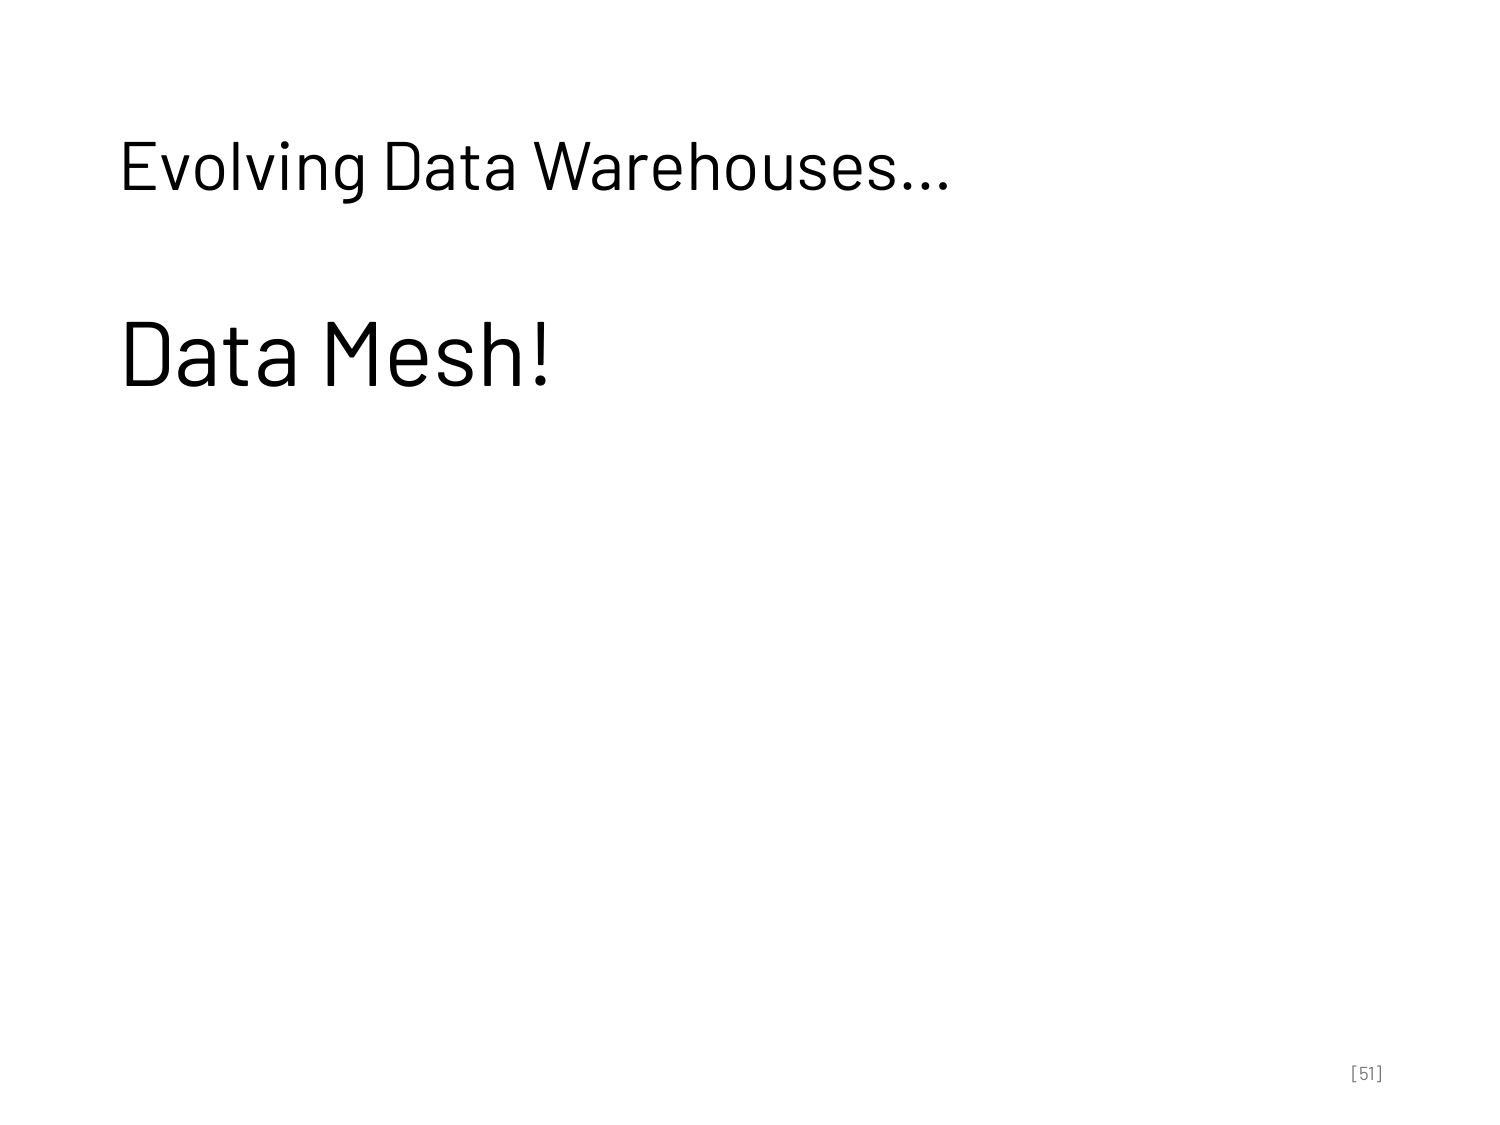

# Evolving Data Warehouses…
Data Mesh!
[51]